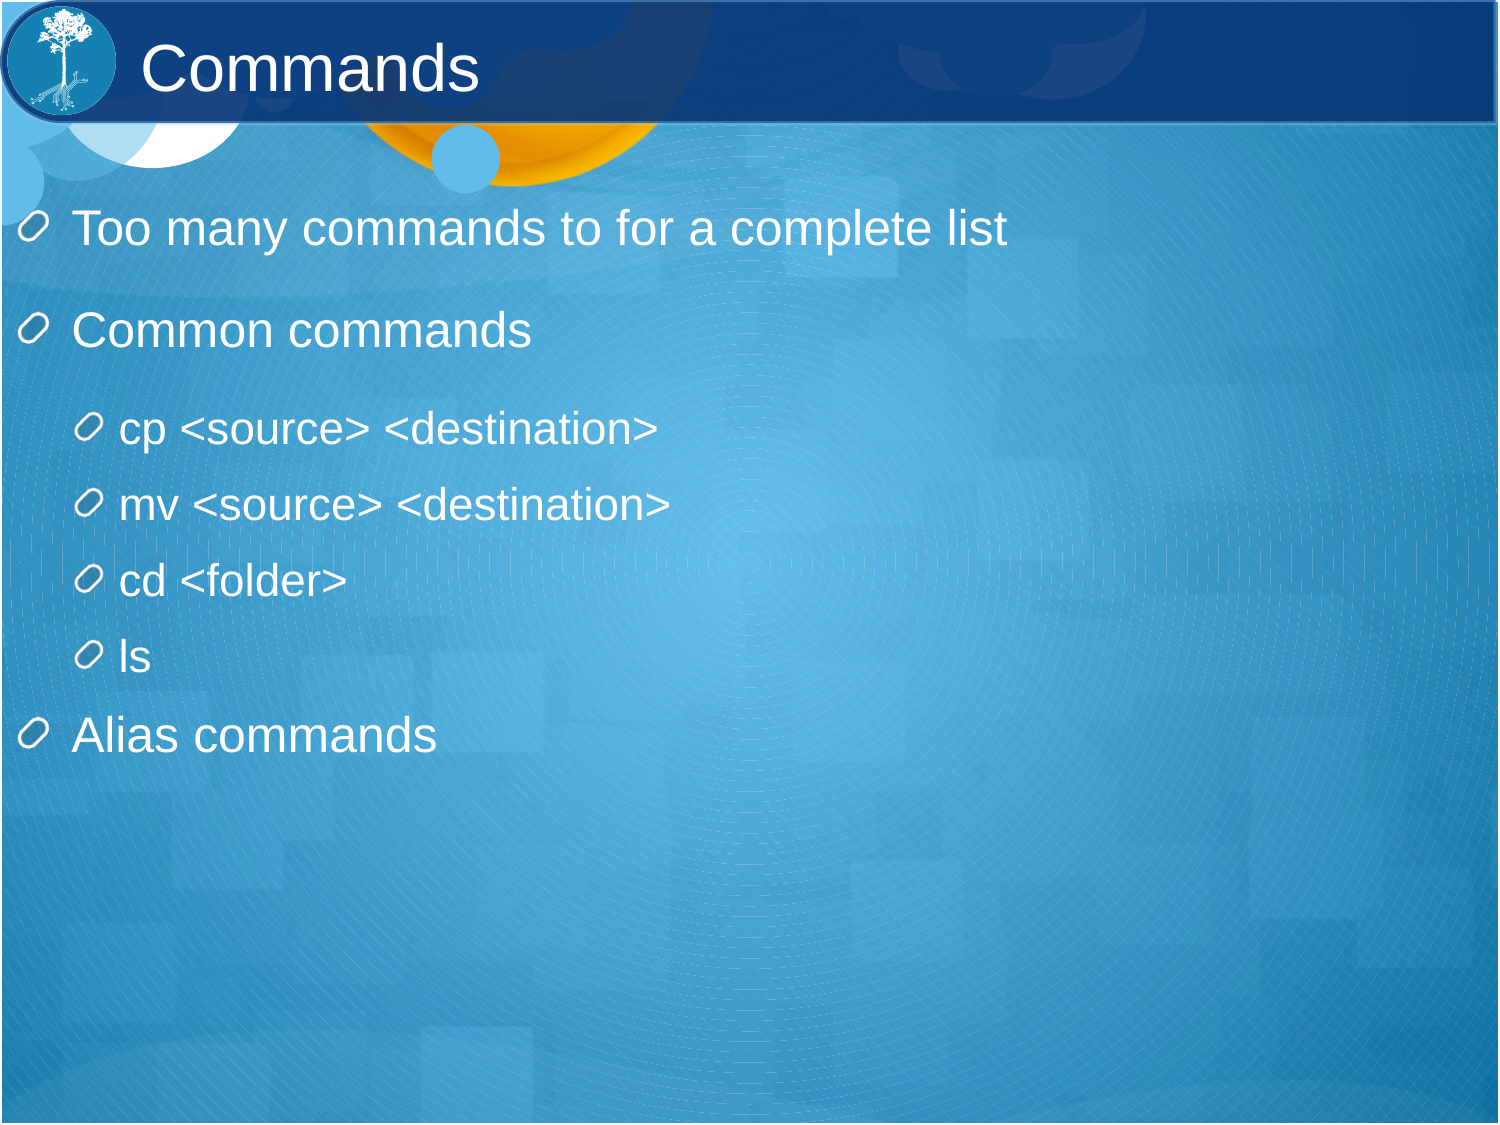

# Commands
Too many commands to for a complete list
Common commands
cp <source> <destination>
mv <source> <destination>
cd <folder>
ls
Alias commands